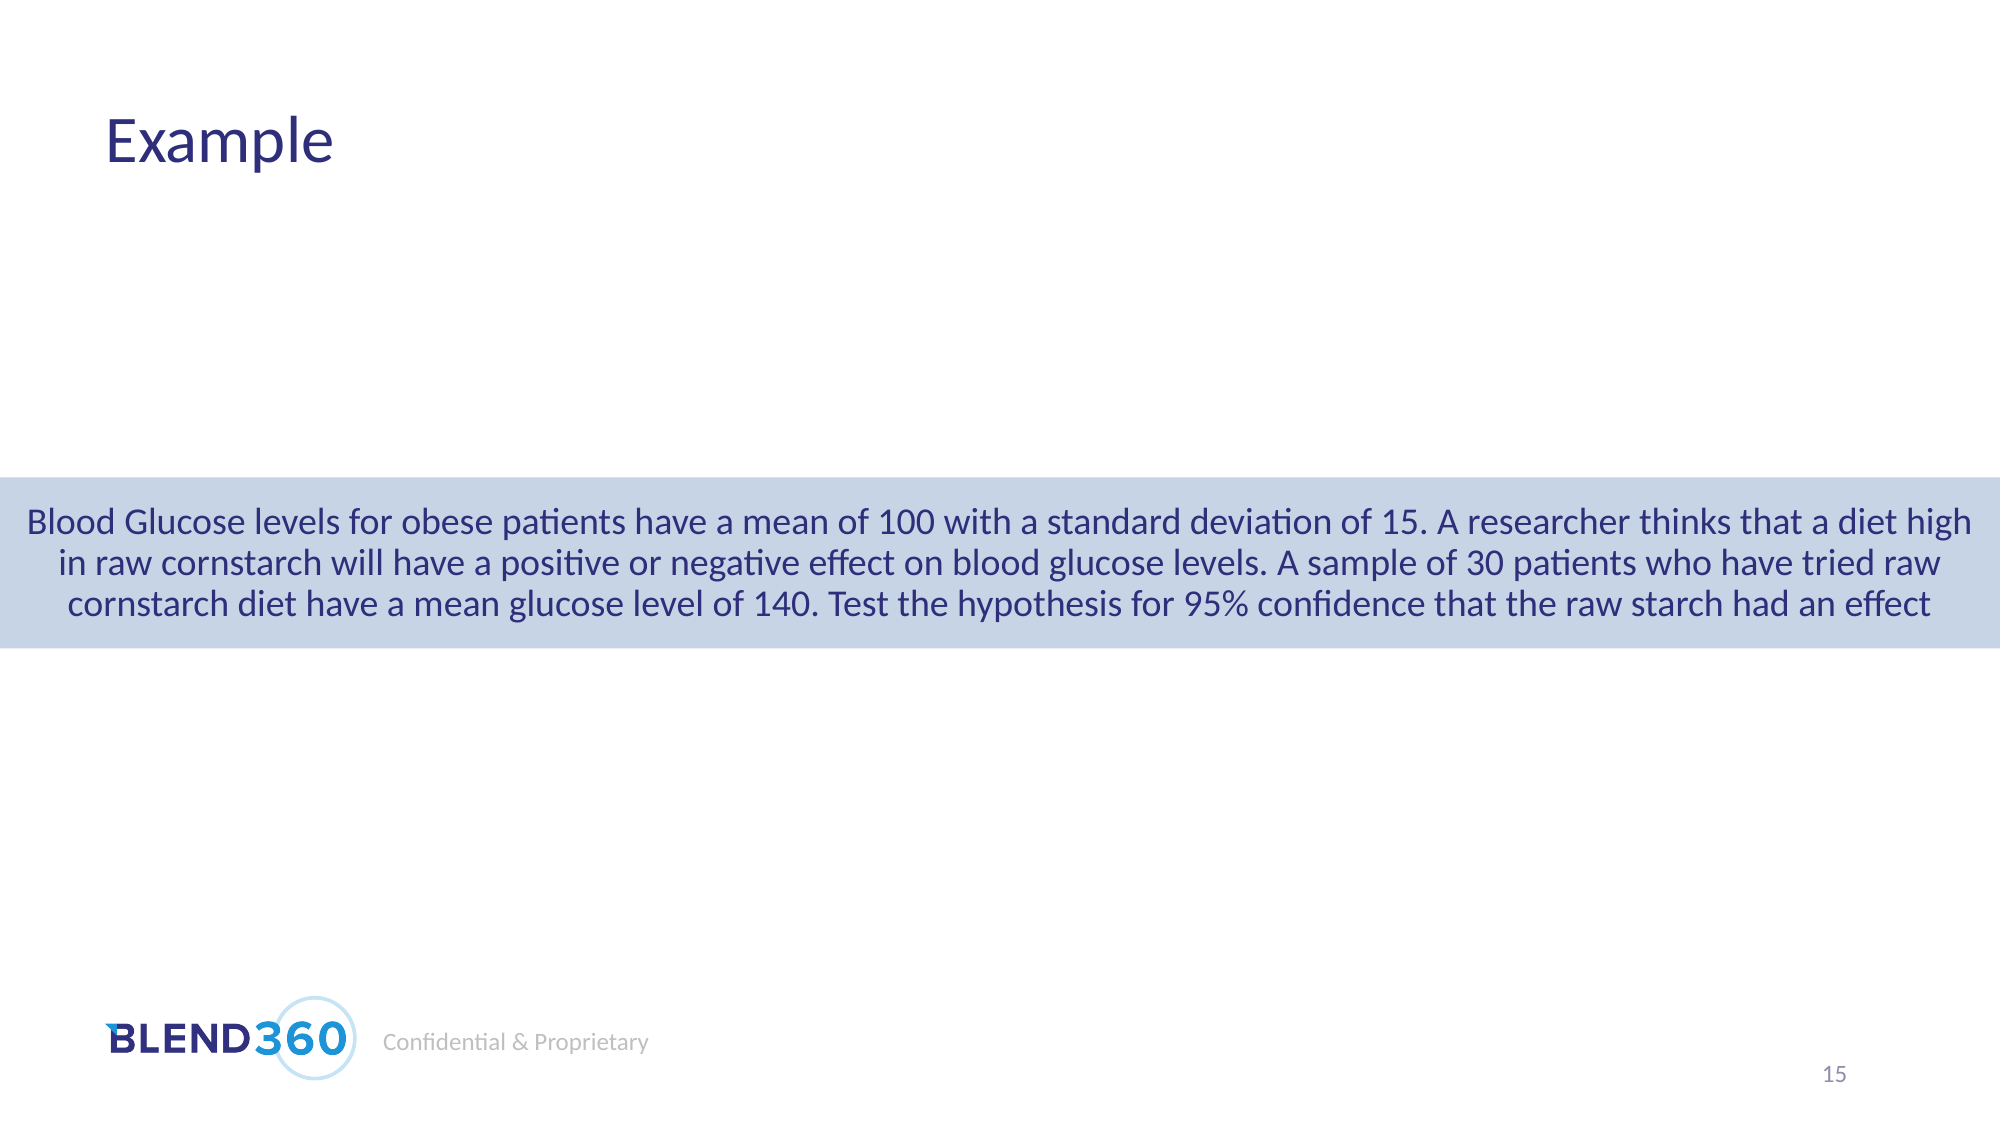

# Example
Blood Glucose levels for obese patients have a mean of 100 with a standard deviation of 15. A researcher thinks that a diet high in raw cornstarch will have a positive or negative effect on blood glucose levels. A sample of 30 patients who have tried raw cornstarch diet have a mean glucose level of 140. Test the hypothesis for 95% confidence that the raw starch had an effect
15